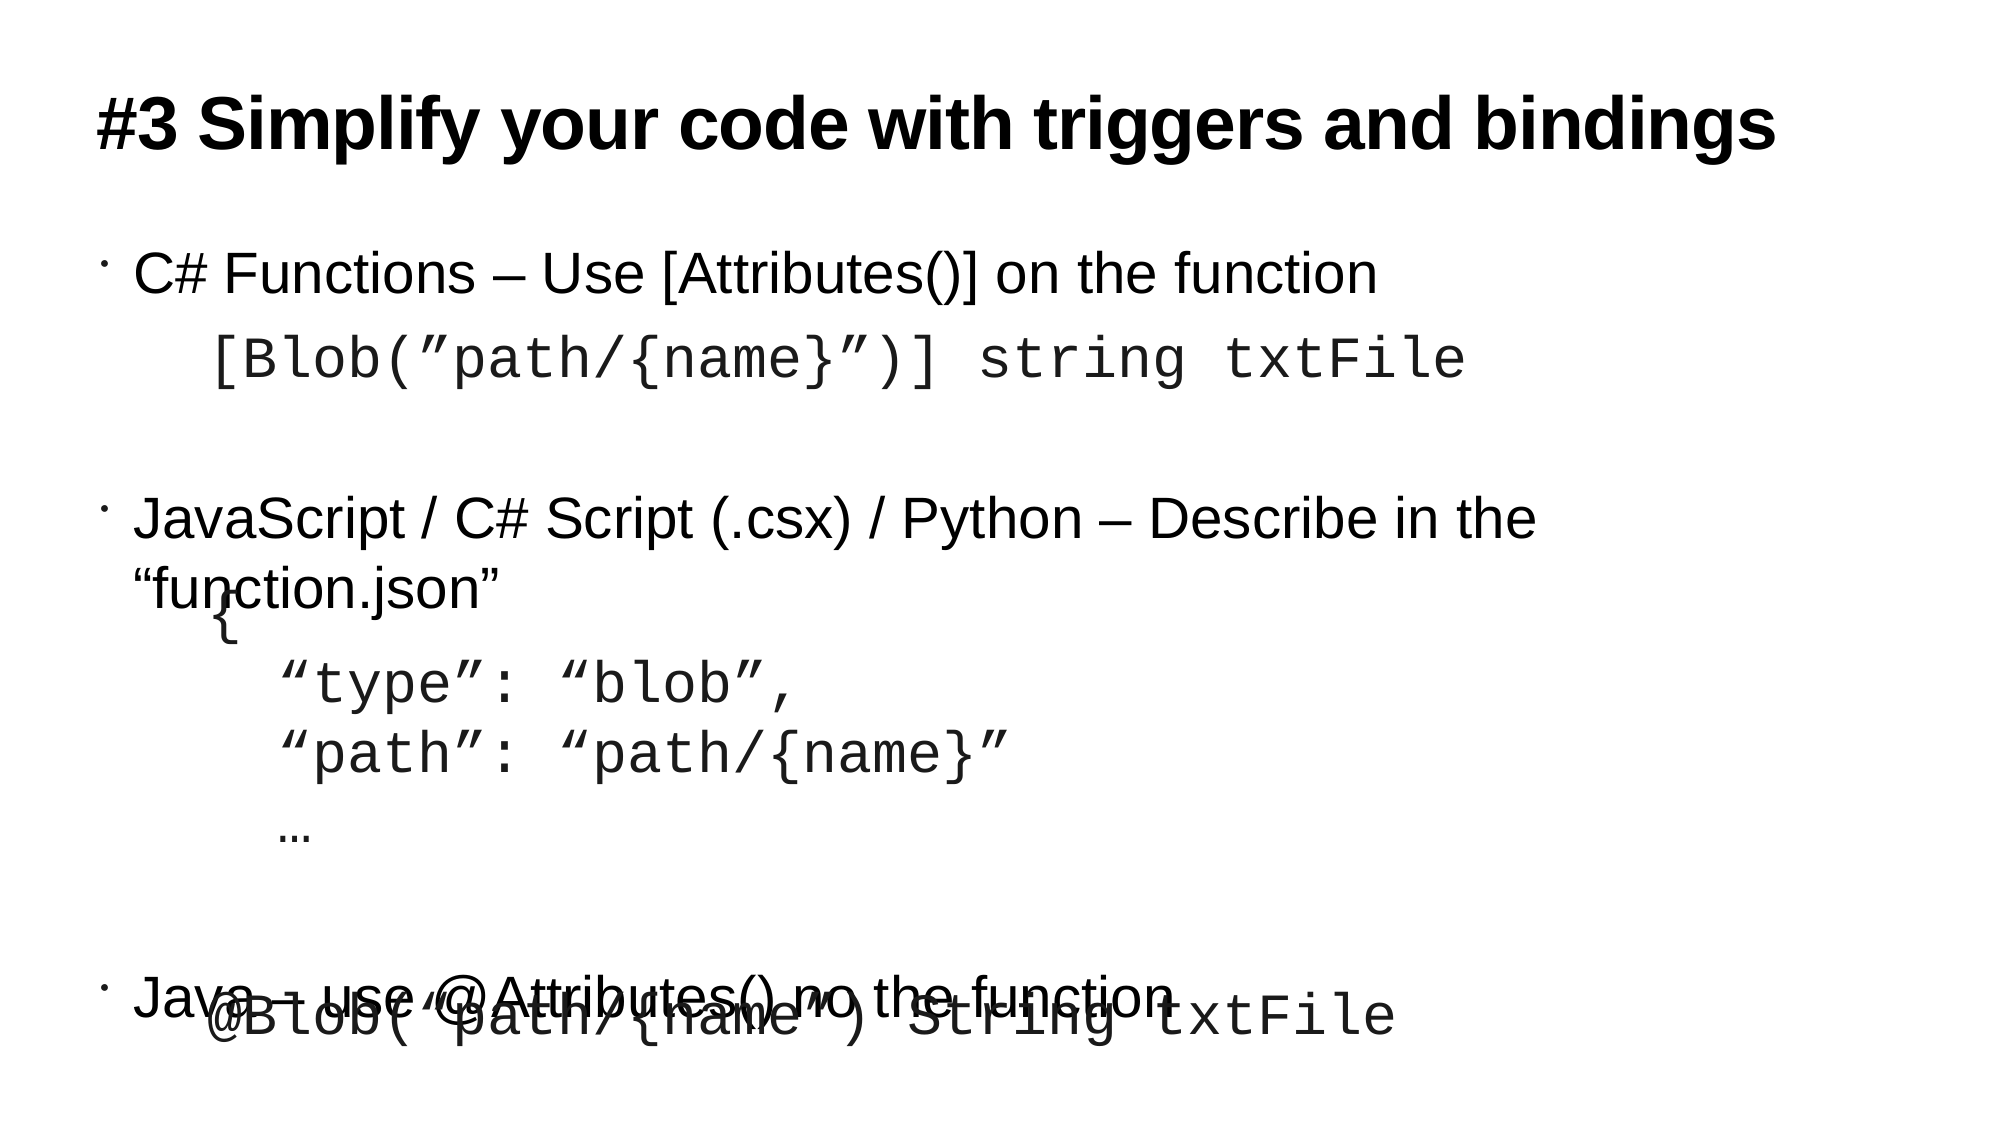

# #3 Simplify your code with triggers and bindings
C# Functions – Use [Attributes()] on the function

JavaScript / C# Script (.csx) / Python – Describe in the “function.json”

Java – use @Attributes() no the function
[Blob(”path/{name}”)] string txtFile
{
  “type”: “blob”,
  “path”: “path/{name}”
  …
@Blob(“path/{name”) String txtFile